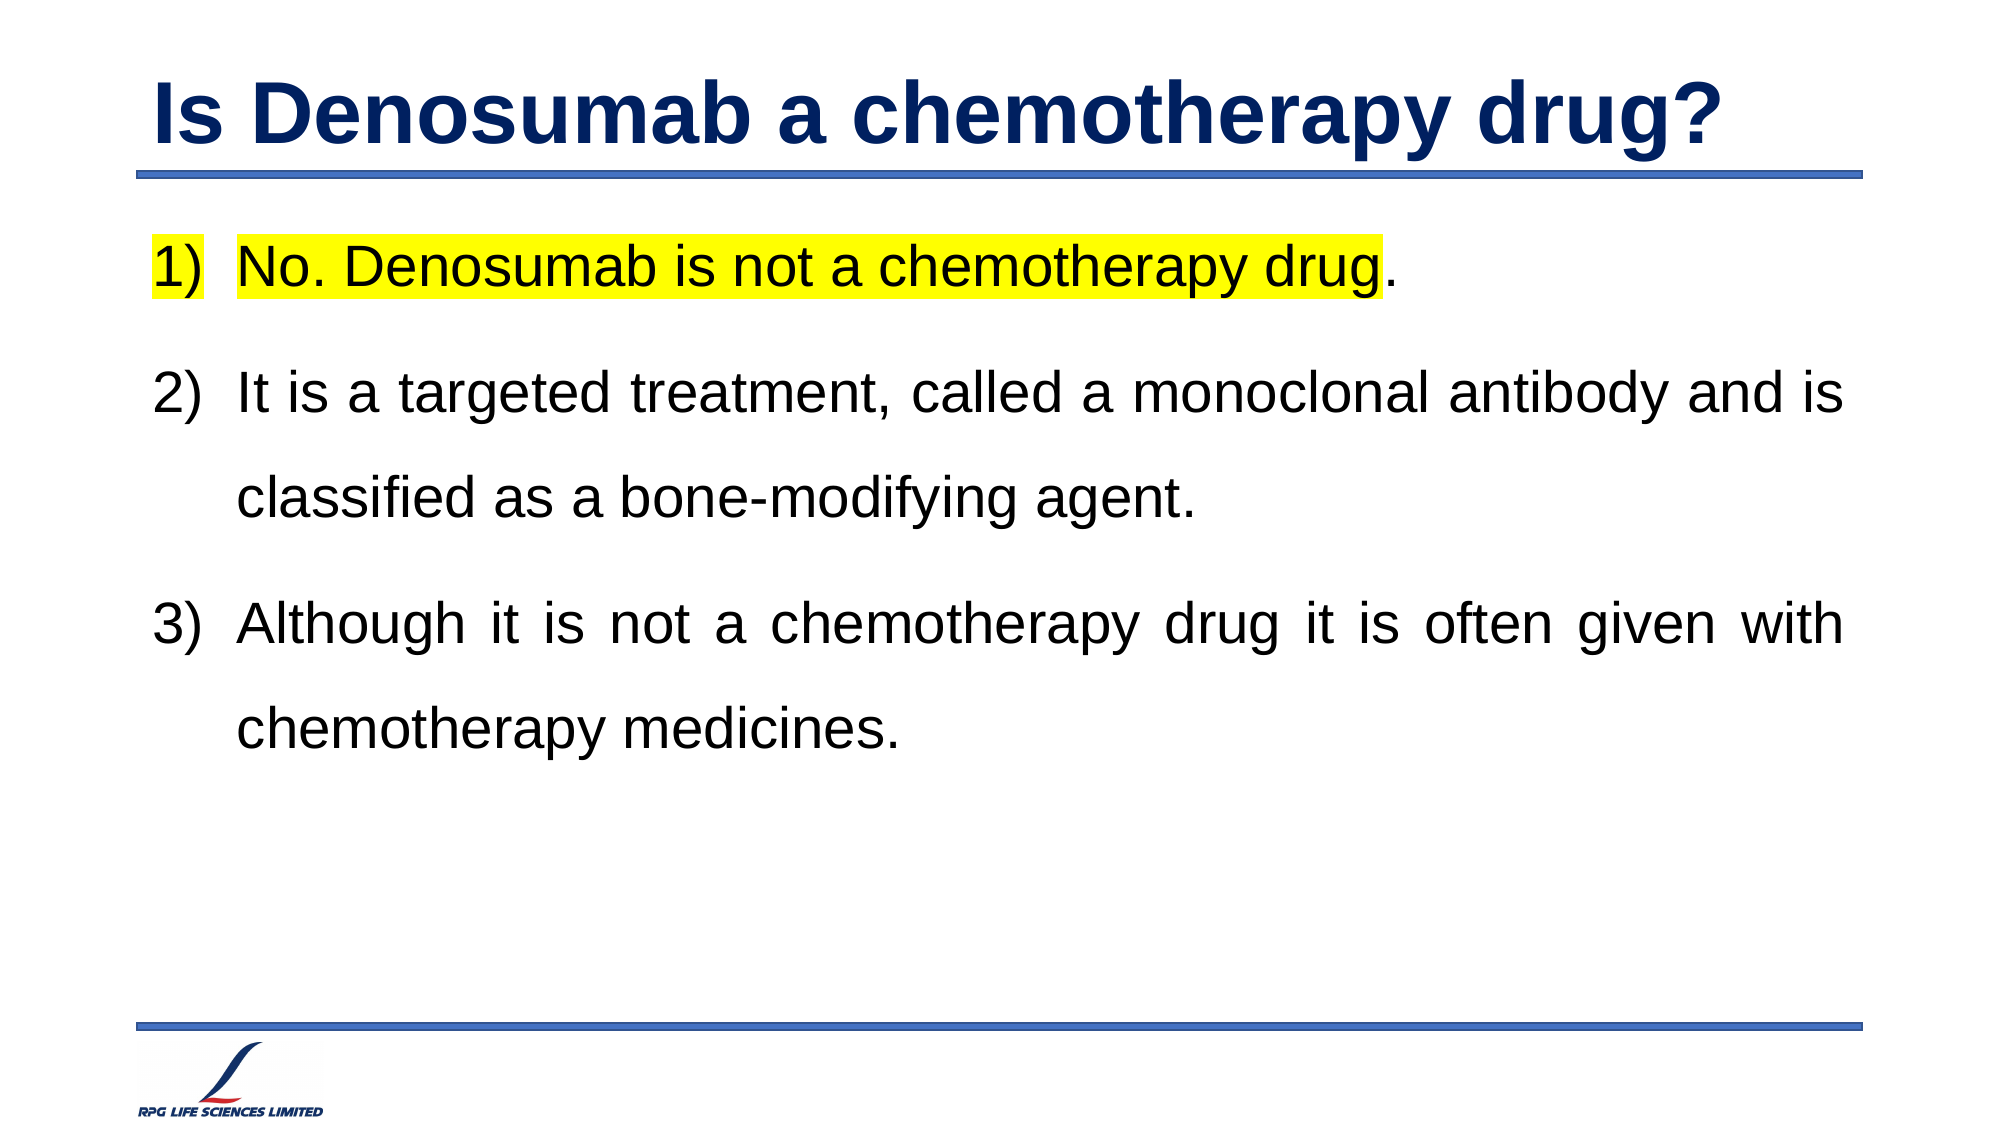

# Is Denosumab a chemotherapy drug?
No. Denosumab is not a chemotherapy drug.
It is a targeted treatment, called a monoclonal antibody and is classified as a bone-modifying agent.
Although it is not a chemotherapy drug it is often given with chemotherapy medicines.